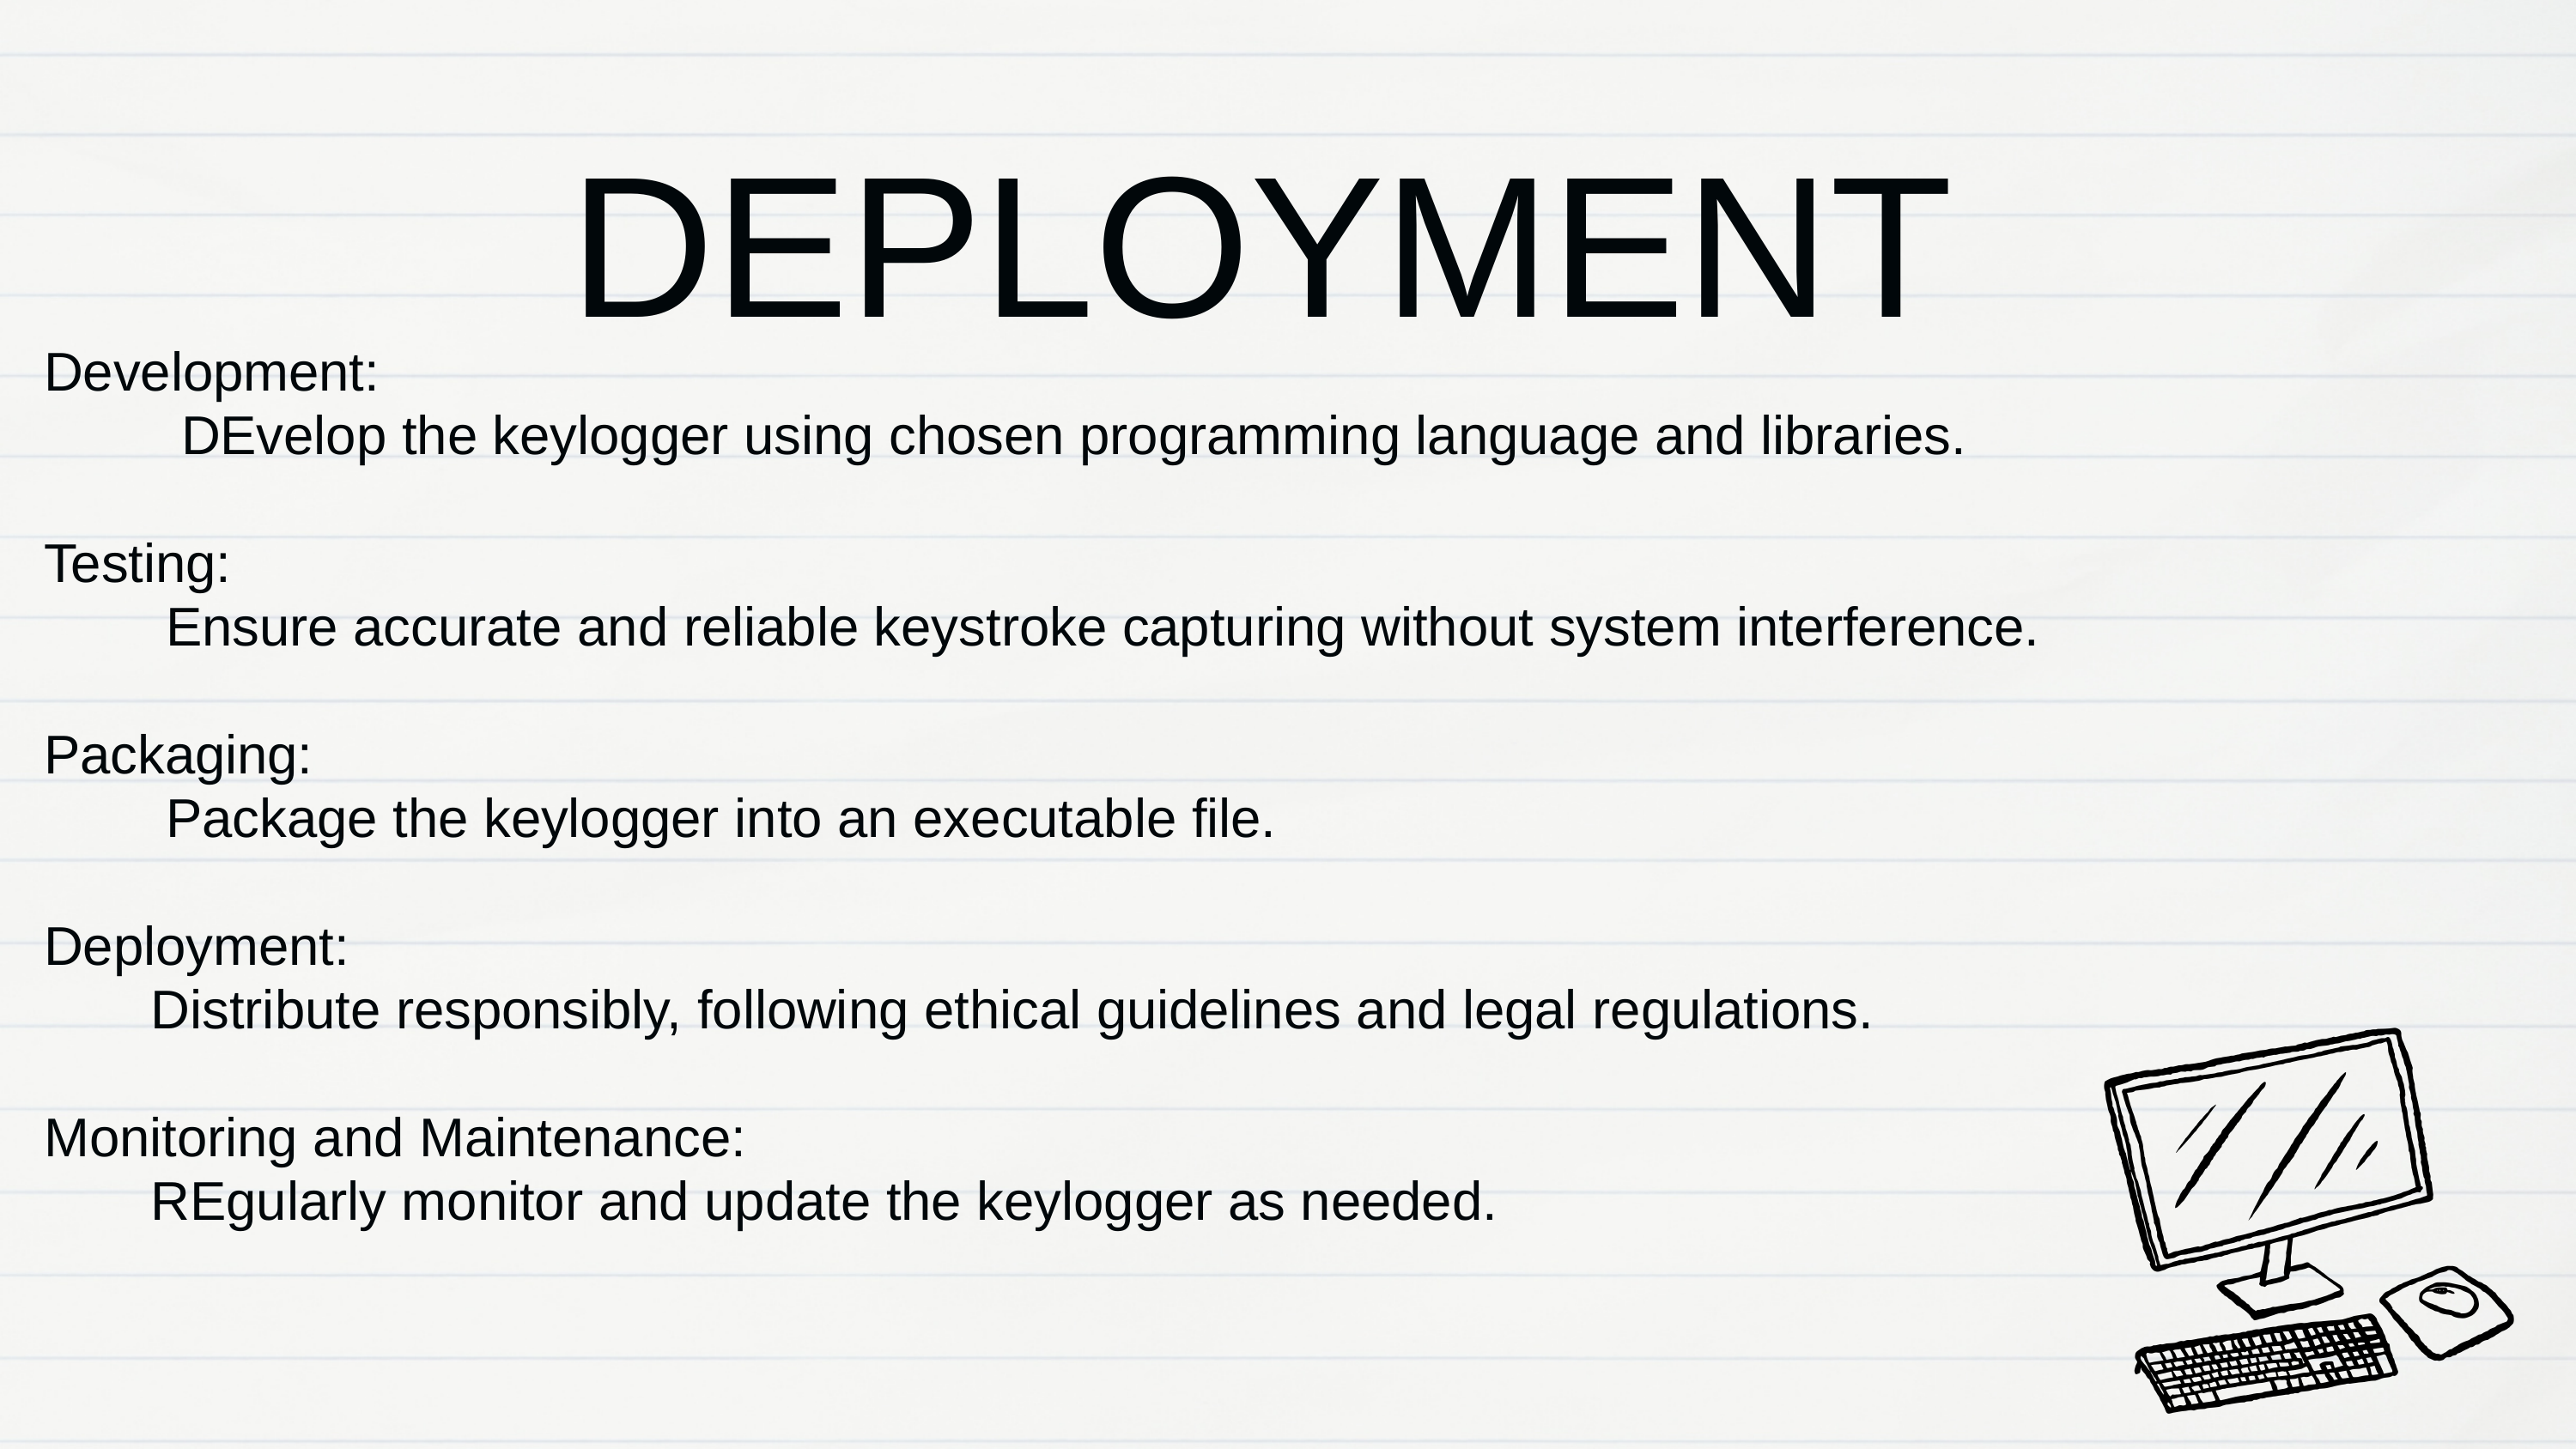

DEPLOYMENT
Development:
         DEvelop the keylogger using chosen programming language and libraries.

Testing:
        Ensure accurate and reliable keystroke capturing without system interference.

Packaging:
        Package the keylogger into an executable file.

Deployment:
       Distribute responsibly, following ethical guidelines and legal regulations.

Monitoring and Maintenance:
       REgularly monitor and update the keylogger as needed.